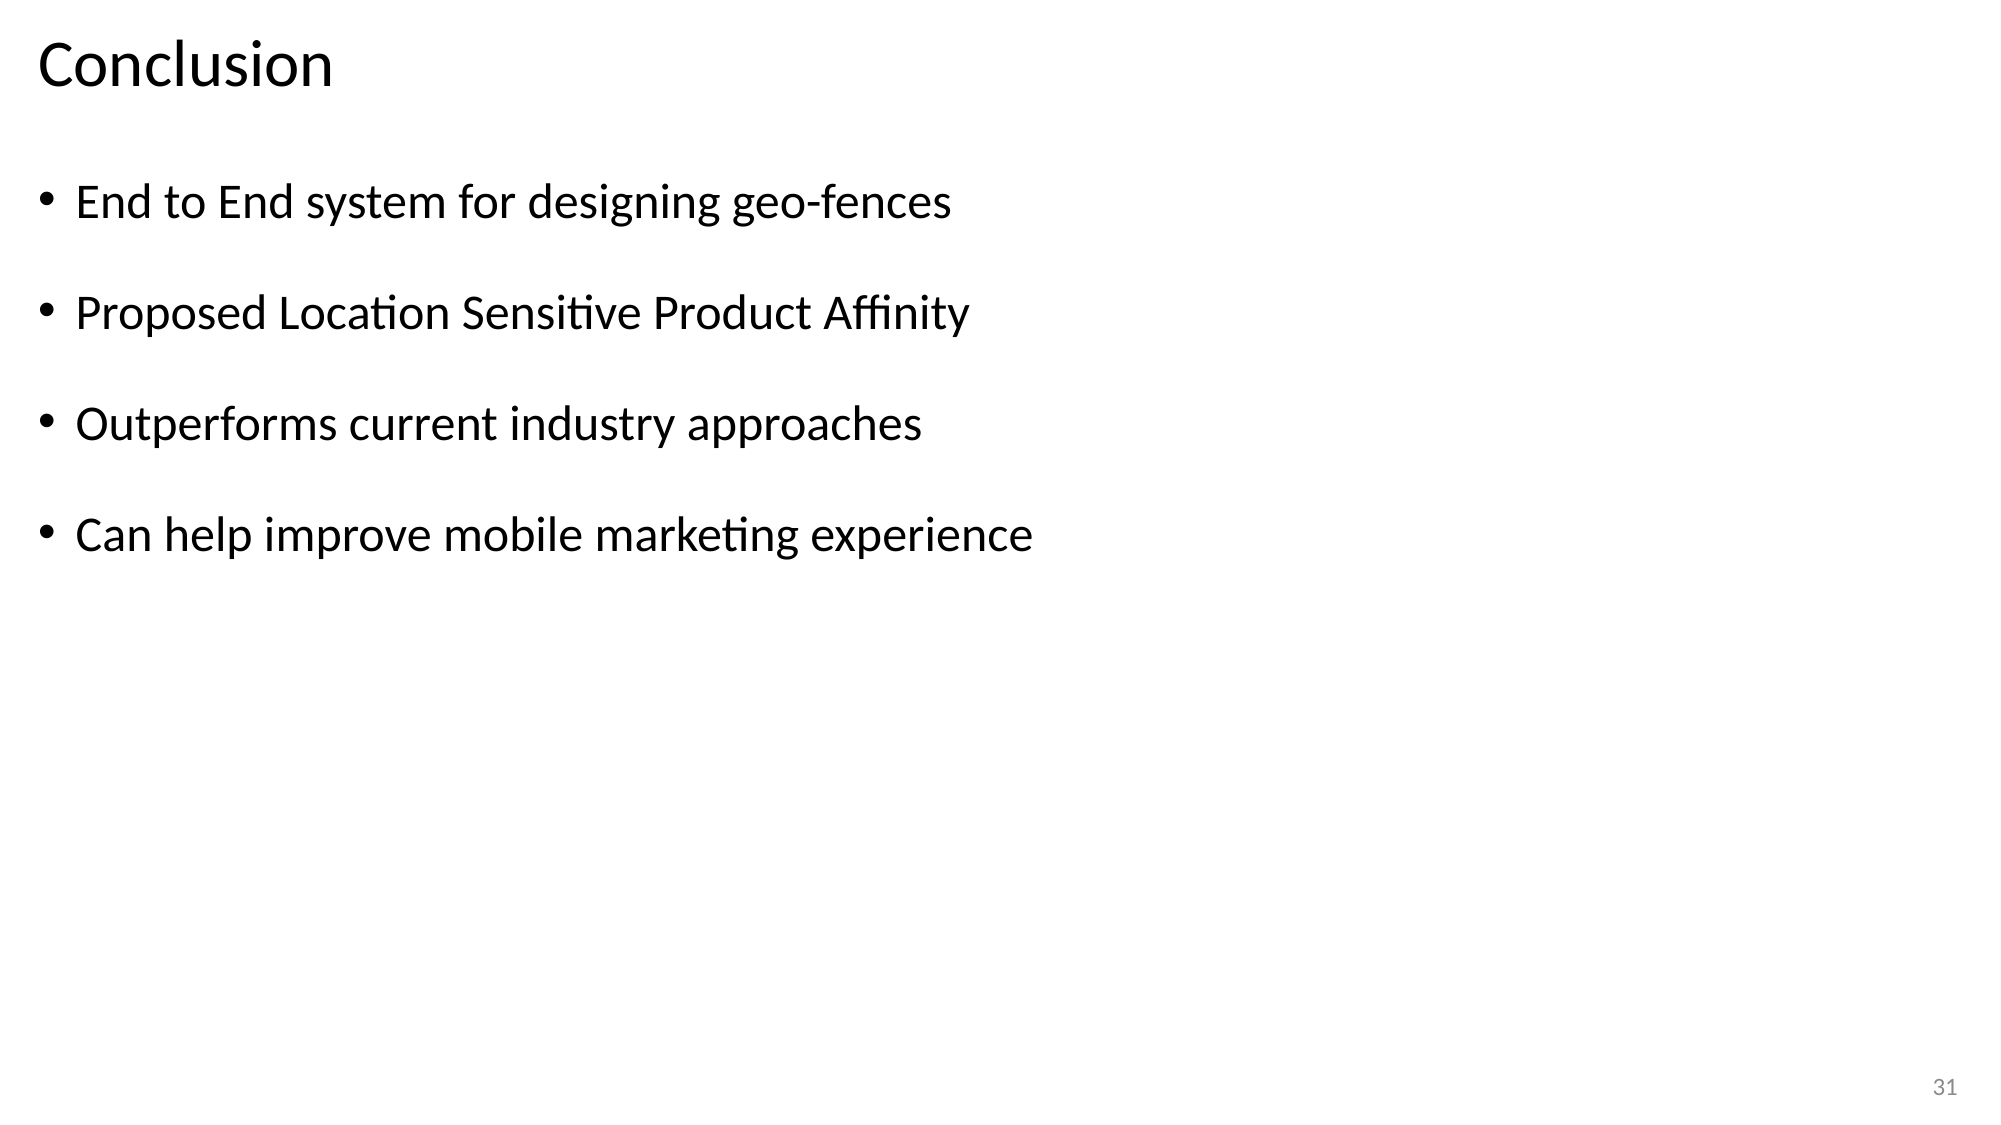

# Conclusion
End to End system for designing geo-fences
Proposed Location Sensitive Product Affinity
Outperforms current industry approaches
Can help improve mobile marketing experience

31